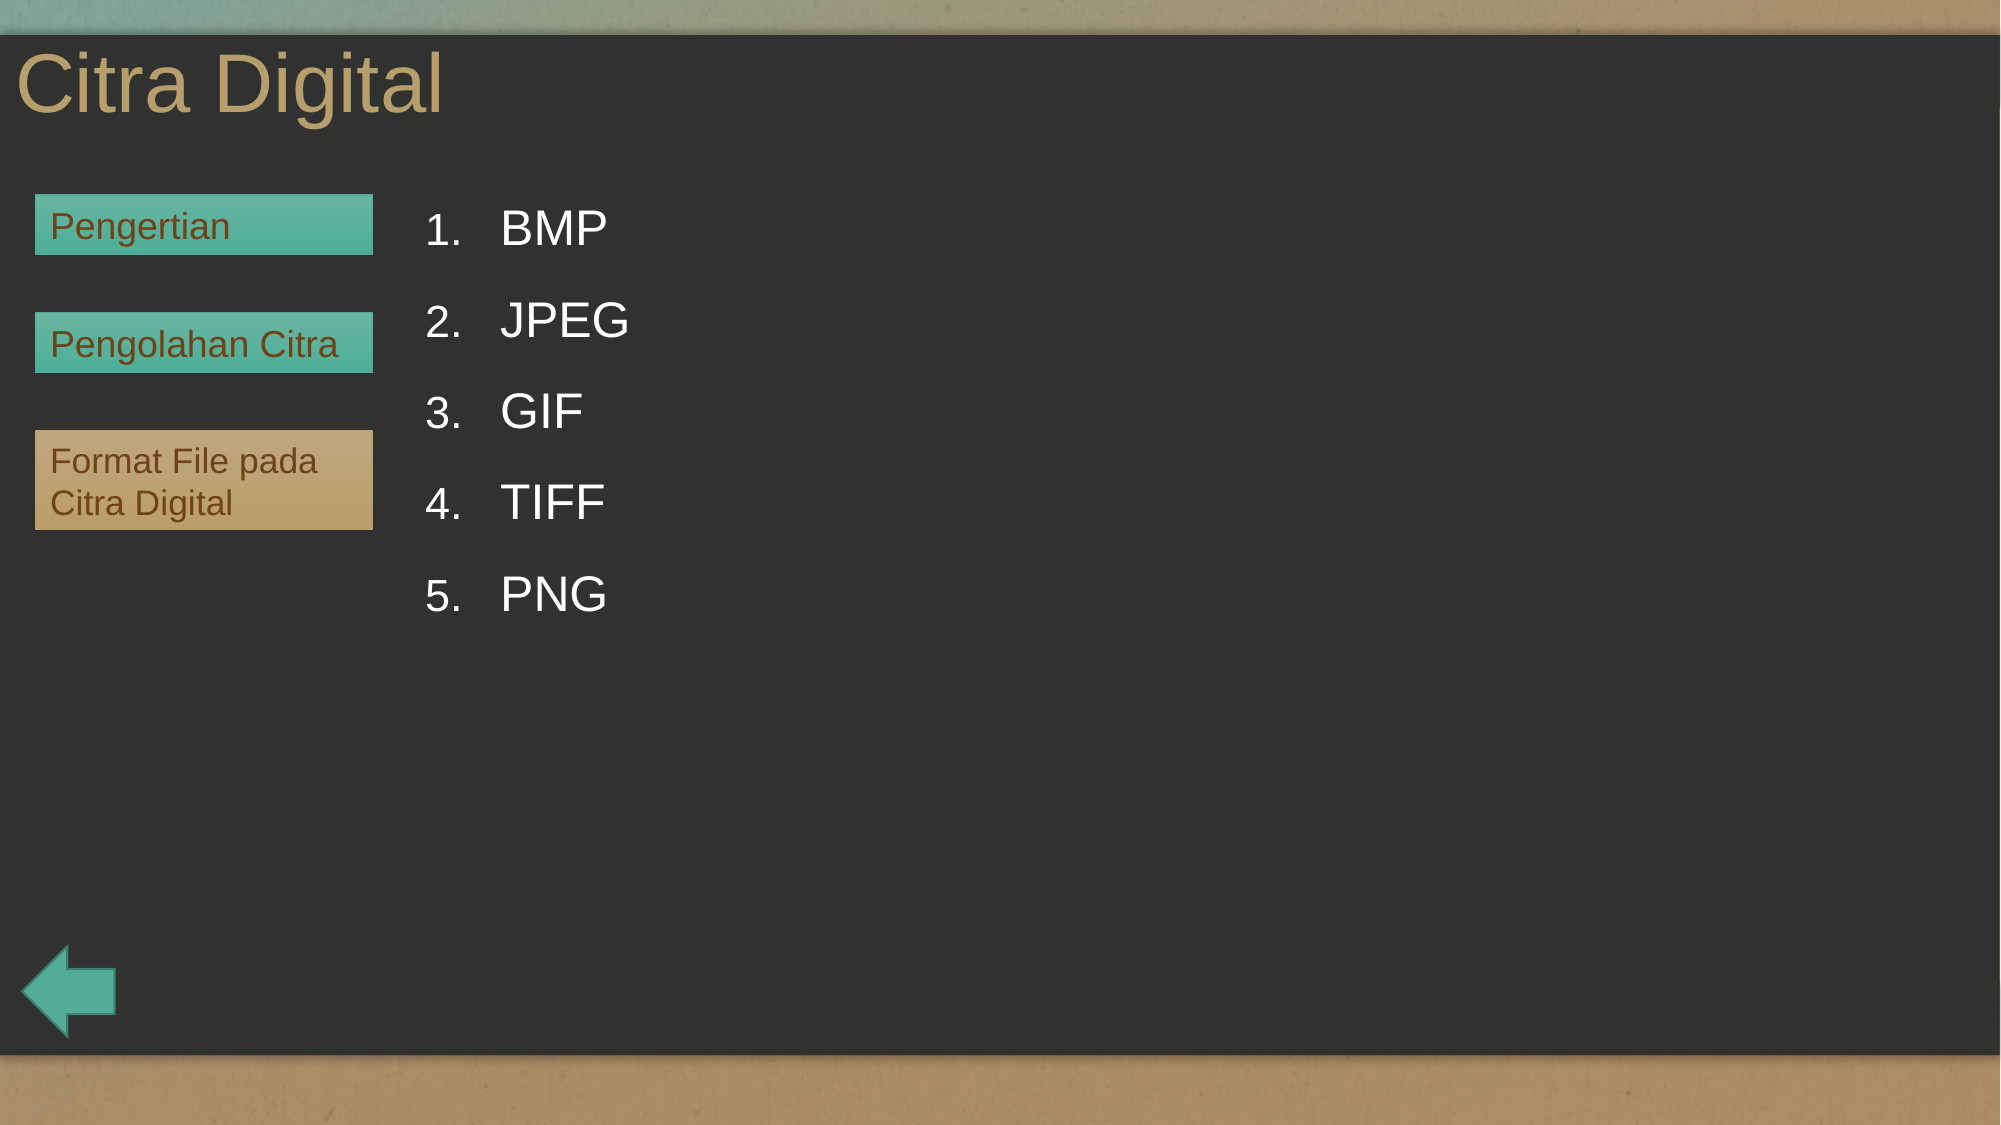

# Citra Digital
Pengertian
BMP
JPEG
GIF
TIFF
PNG
Pengolahan Citra
Format File pada Citra Digital